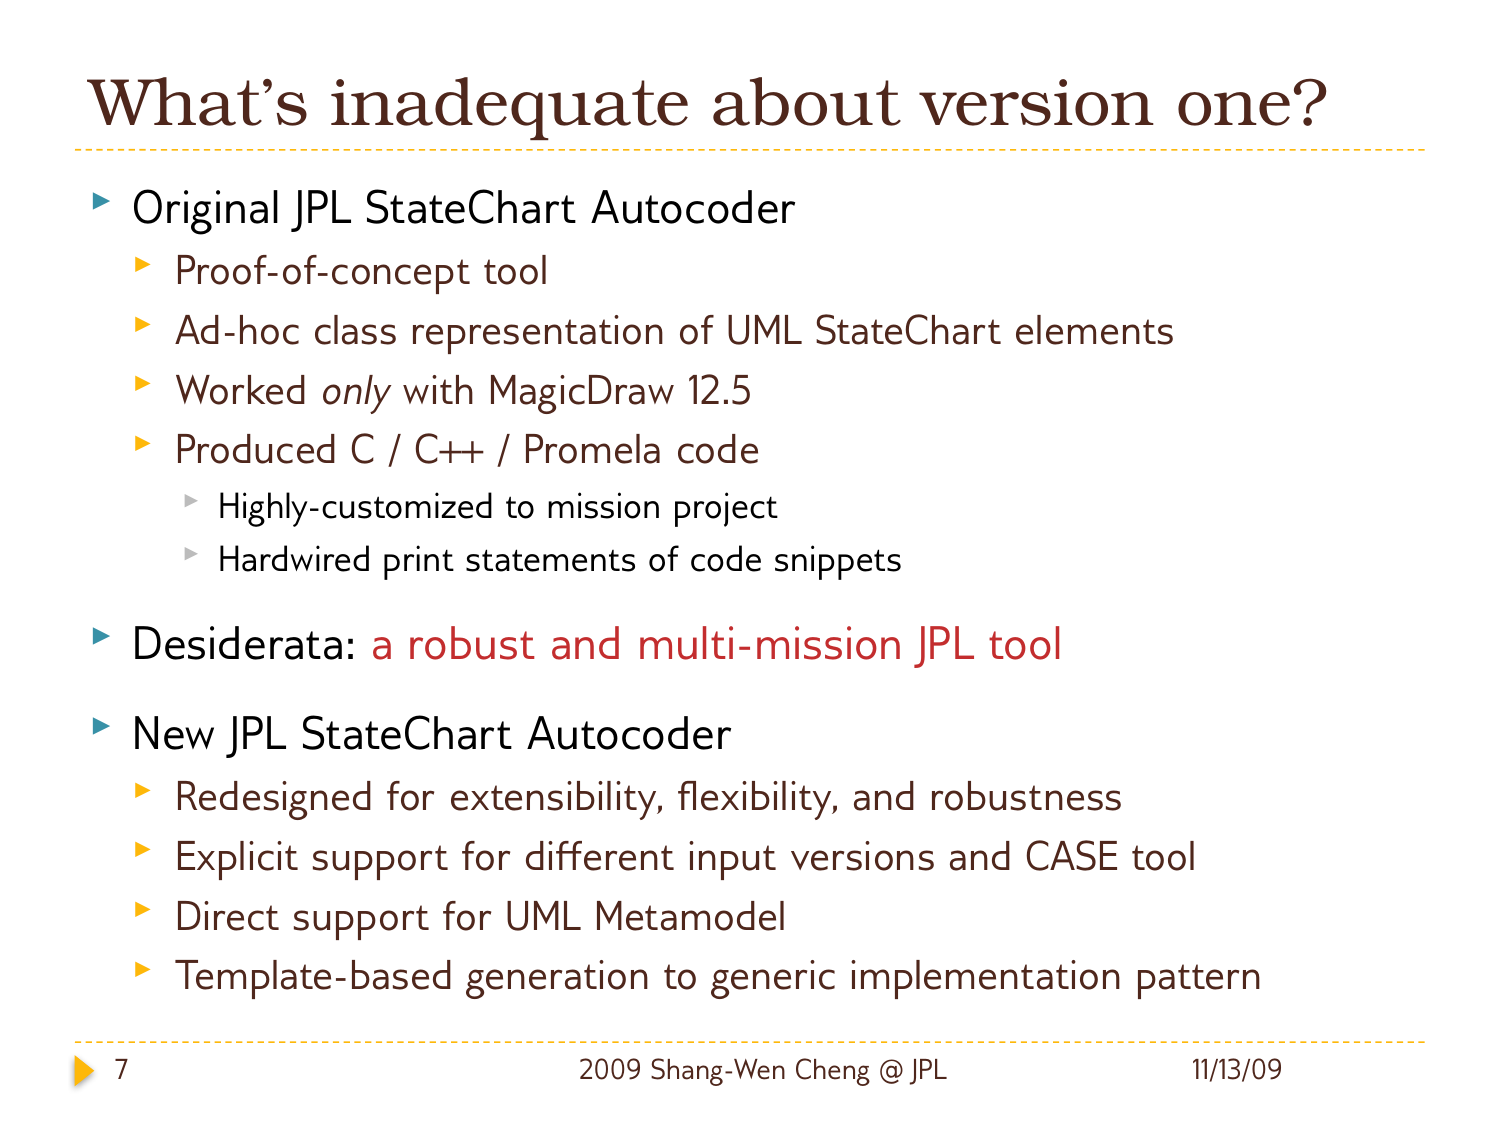

# What’s inadequate about version one?
Original JPL StateChart Autocoder
Proof-of-concept tool
Ad-hoc class representation of UML StateChart elements
Worked only with MagicDraw 12.5
Produced C / C++ / Promela code
Highly-customized to mission project
Hardwired print statements of code snippets
Desiderata: a robust and multi-mission JPL tool
New JPL StateChart Autocoder
Redesigned for extensibility, flexibility, and robustness
Explicit support for different input versions and CASE tool
Direct support for UML Metamodel
Template-based generation to generic implementation pattern
7
2009 Shang-Wen Cheng @ JPL
11/13/09